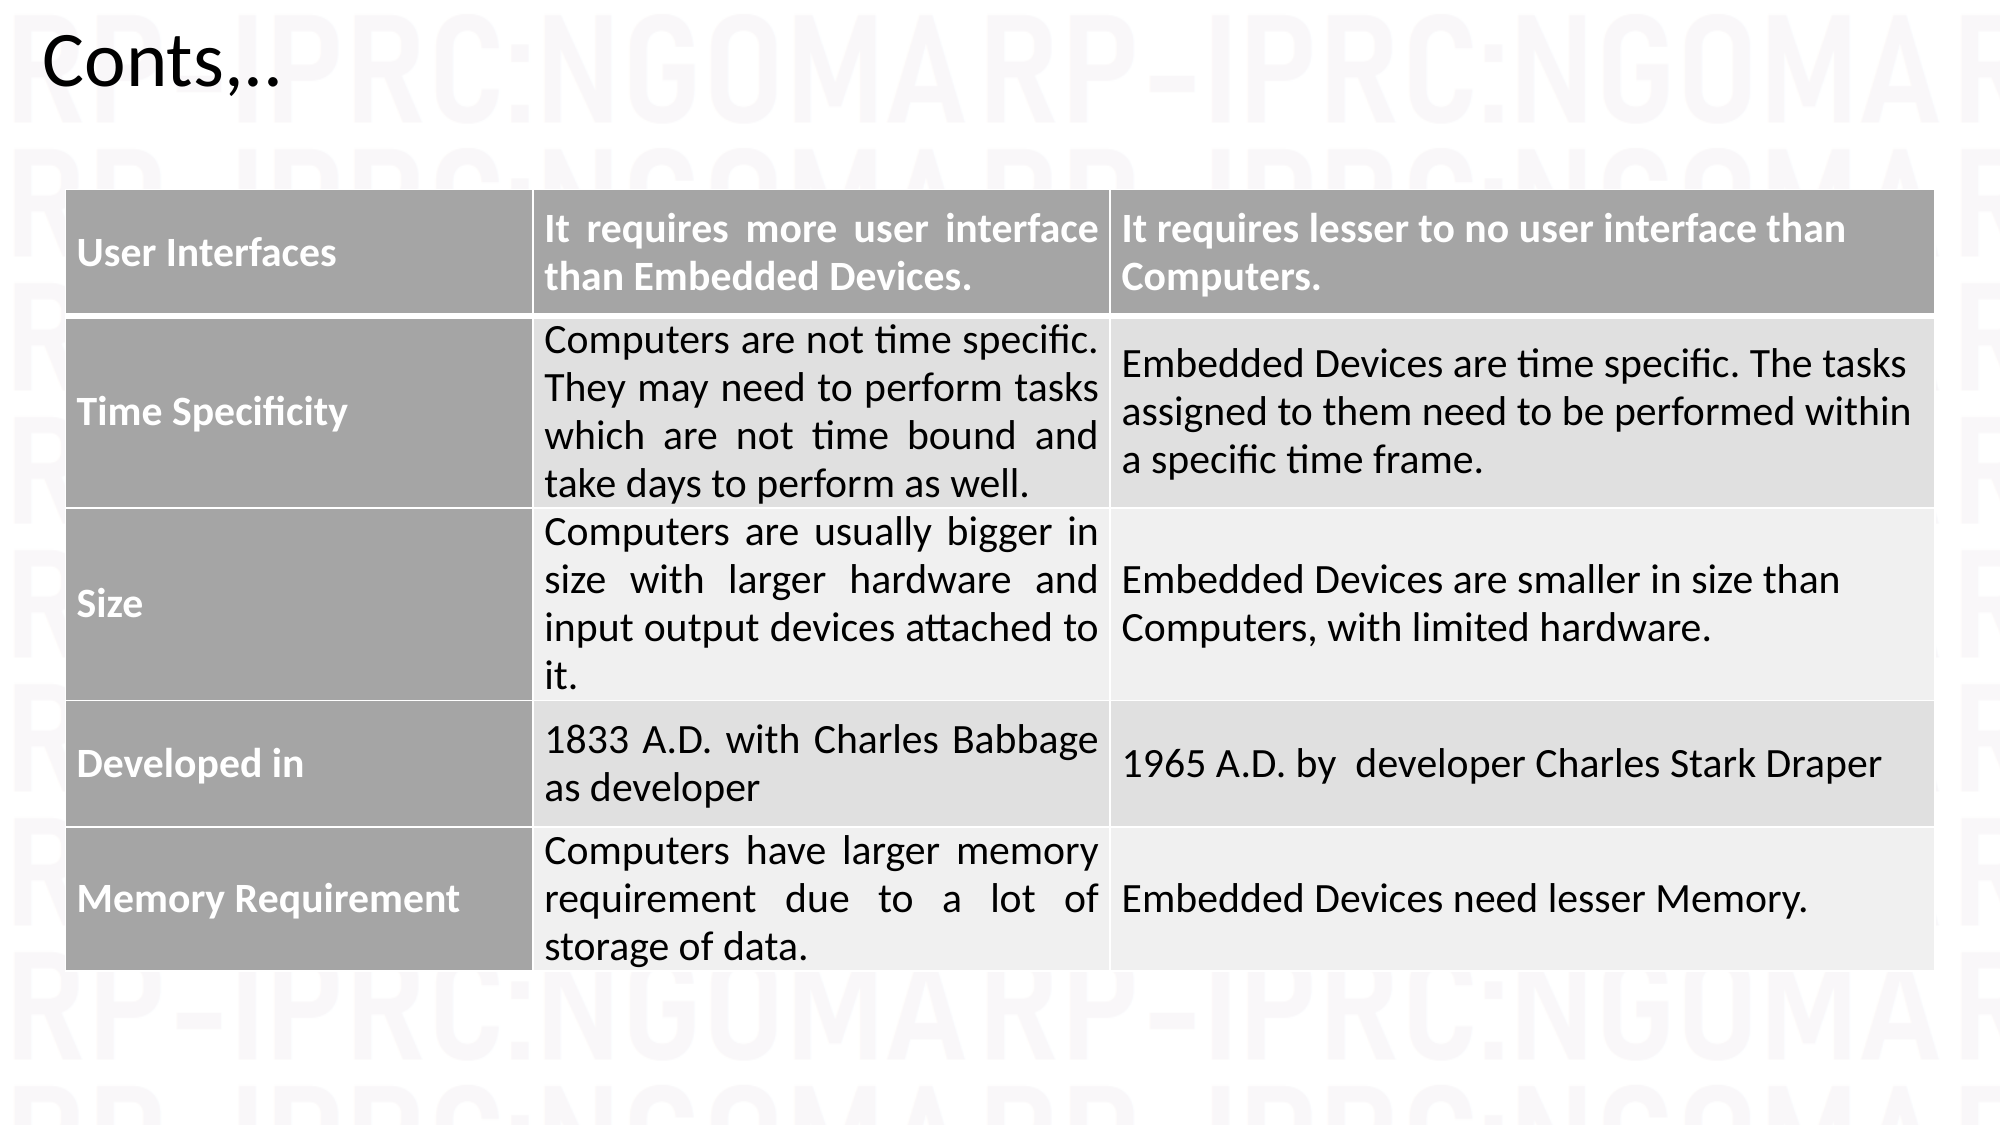

# Conts,..
| User Interfaces | It requires more user interface than Embedded Devices. | It requires lesser to no user interface than Computers. |
| --- | --- | --- |
| Time Specificity | Computers are not time specific. They may need to perform tasks which are not time bound and take days to perform as well. | Embedded Devices are time specific. The tasks assigned to them need to be performed within a specific time frame. |
| Size | Computers are usually bigger in size with larger hardware and input output devices attached to it. | Embedded Devices are smaller in size than Computers, with limited hardware. |
| Developed in | 1833 A.D. with Charles Babbage as developer | 1965 A.D. by developer Charles Stark Draper |
| Memory Requirement | Computers have larger memory requirement due to a lot of storage of data. | Embedded Devices need lesser Memory. |